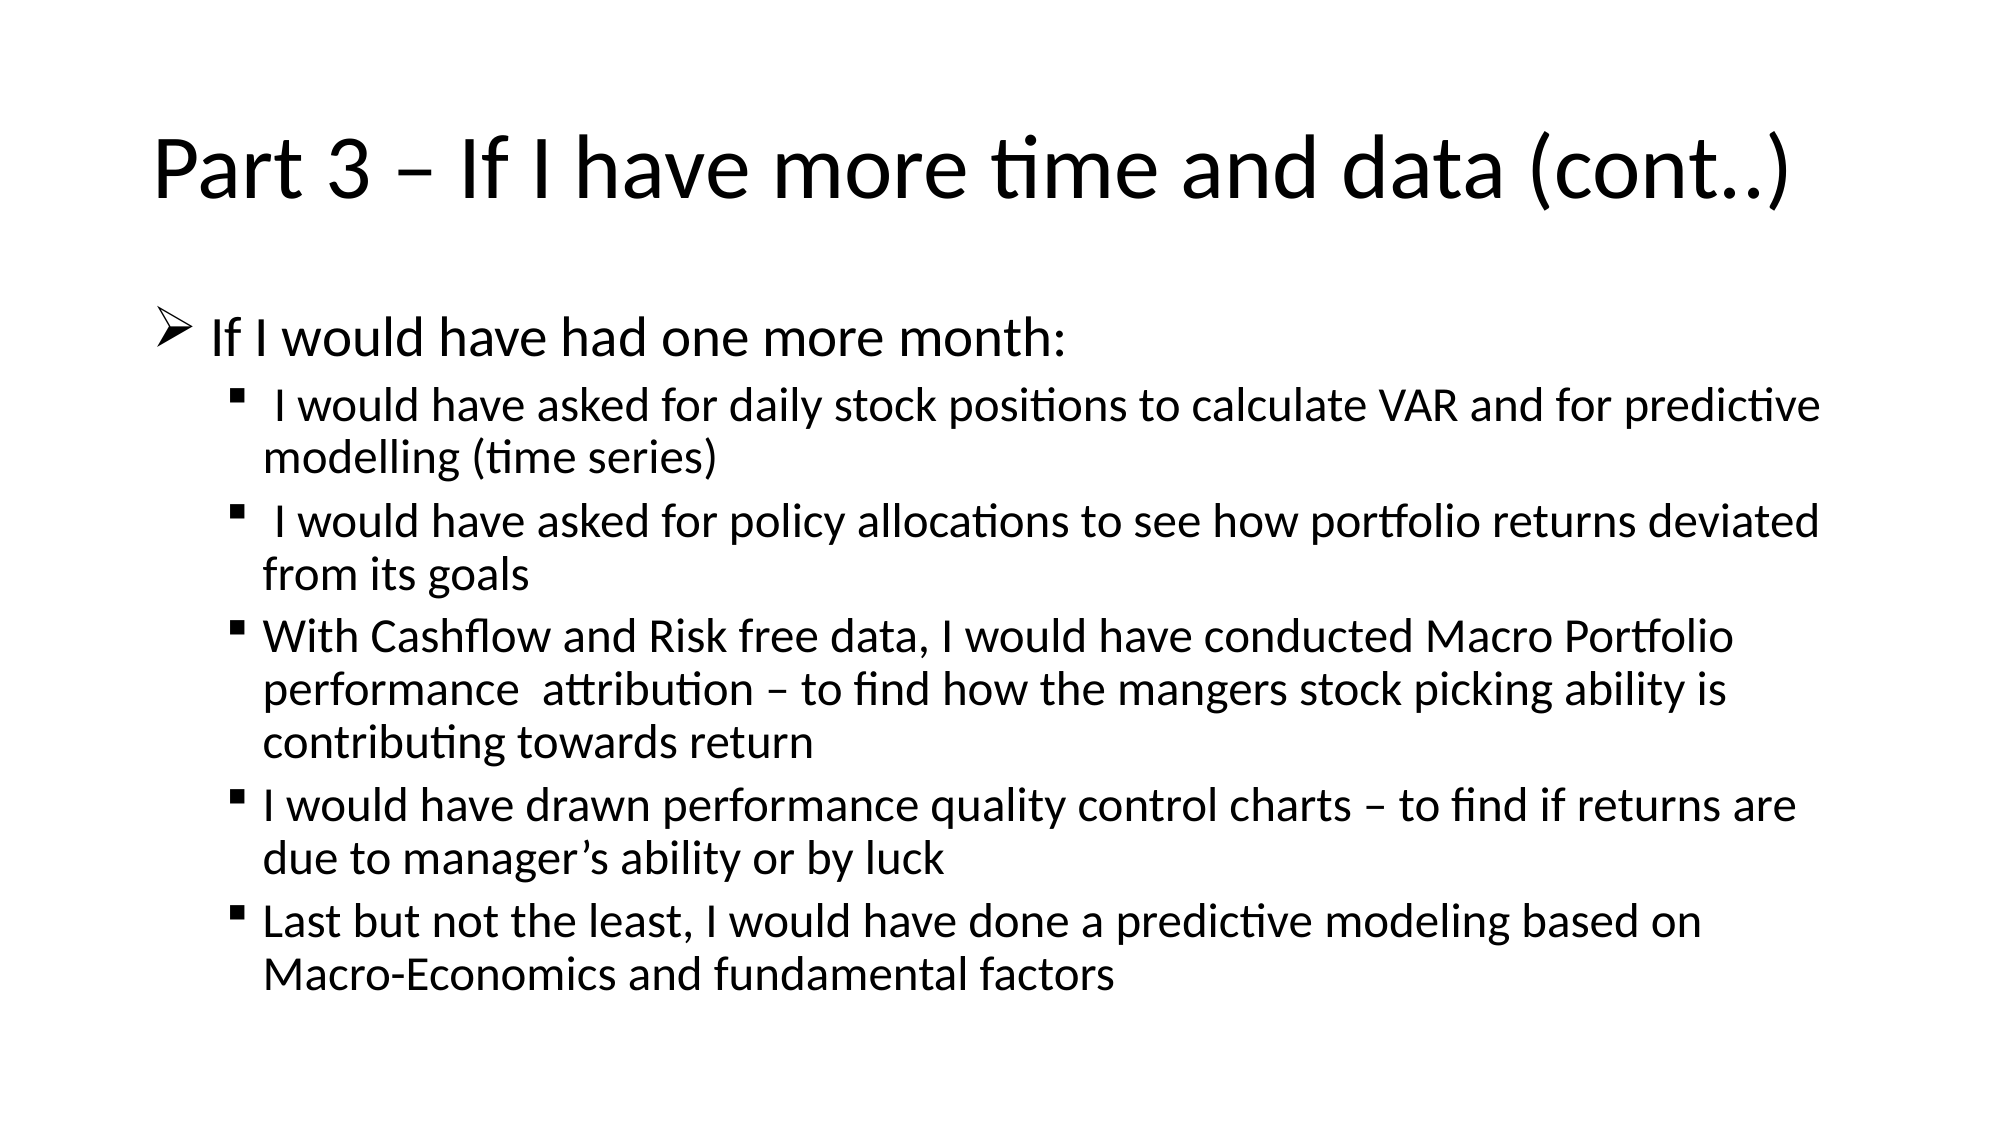

# Part 3 – If I have more time and data (cont..)
 If I would have had one more month:
 I would have asked for daily stock positions to calculate VAR and for predictive modelling (time series)
 I would have asked for policy allocations to see how portfolio returns deviated from its goals
With Cashflow and Risk free data, I would have conducted Macro Portfolio performance  attribution – to find how the mangers stock picking ability is contributing towards return
I would have drawn performance quality control charts – to find if returns are due to manager’s ability or by luck
Last but not the least, I would have done a predictive modeling based on Macro-Economics and fundamental factors